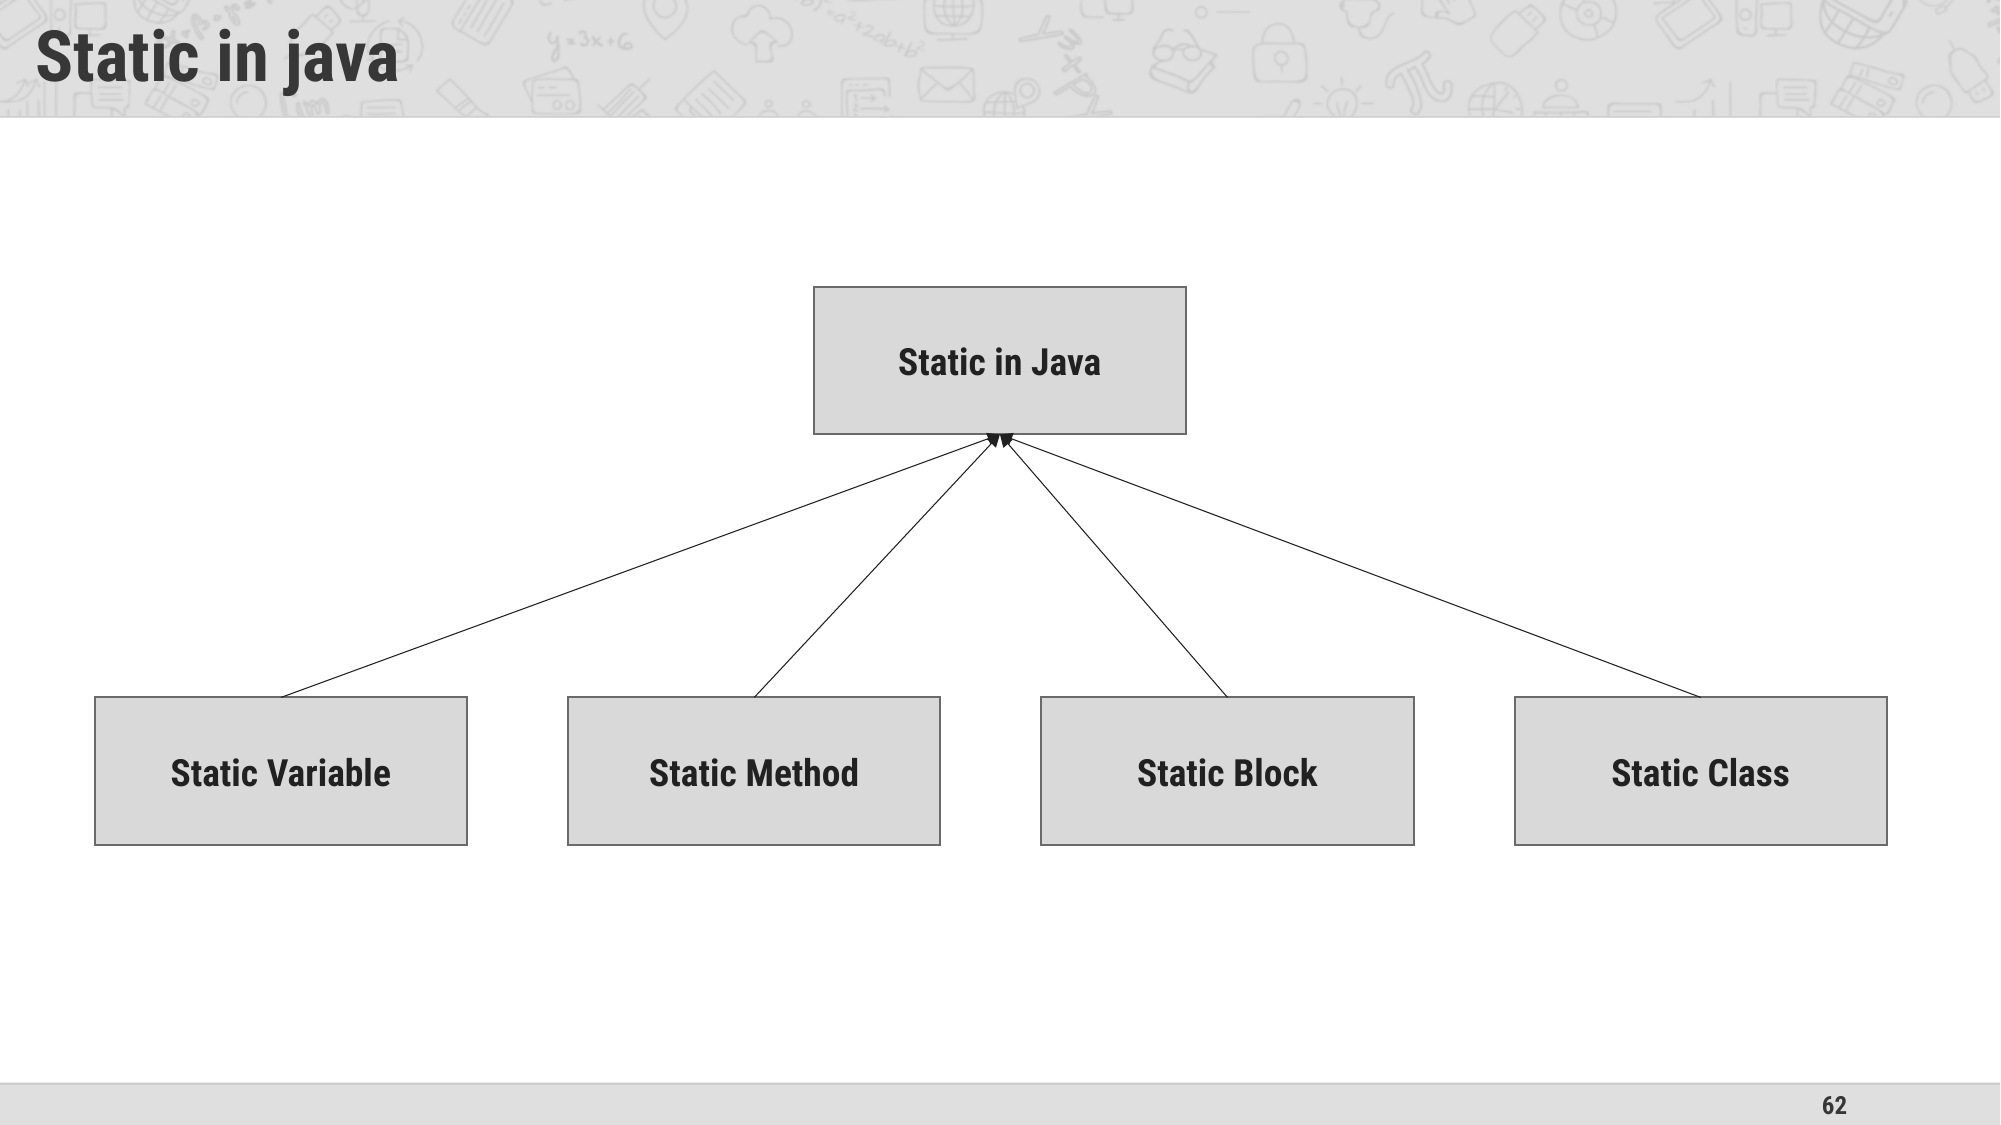

# Static in java
Static in Java
Static Variable
Static Method
Static Block
Static Class